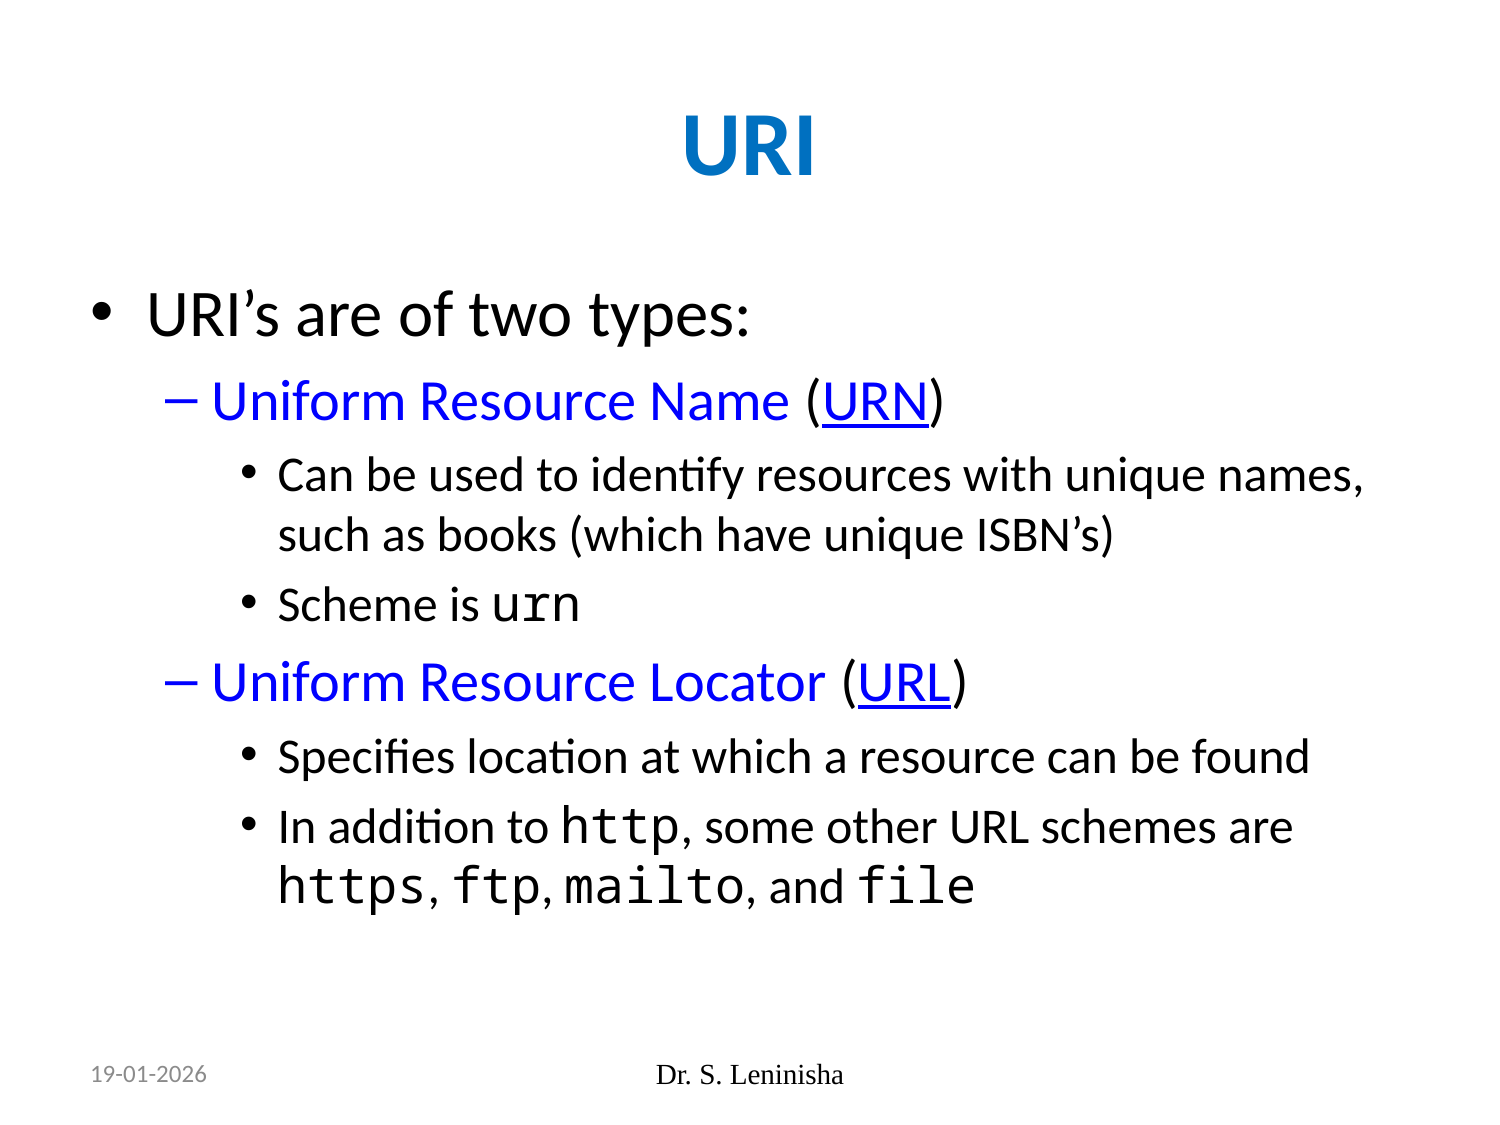

# URI
URI’s are of two types:
Uniform Resource Name (URN)
Can be used to identify resources with unique names, such as books (which have unique ISBN’s)
Scheme is urn
Uniform Resource Locator (URL)
Specifies location at which a resource can be found
In addition to http, some other URL schemes are https, ftp, mailto, and file
19-01-2026
Dr. S. Leninisha